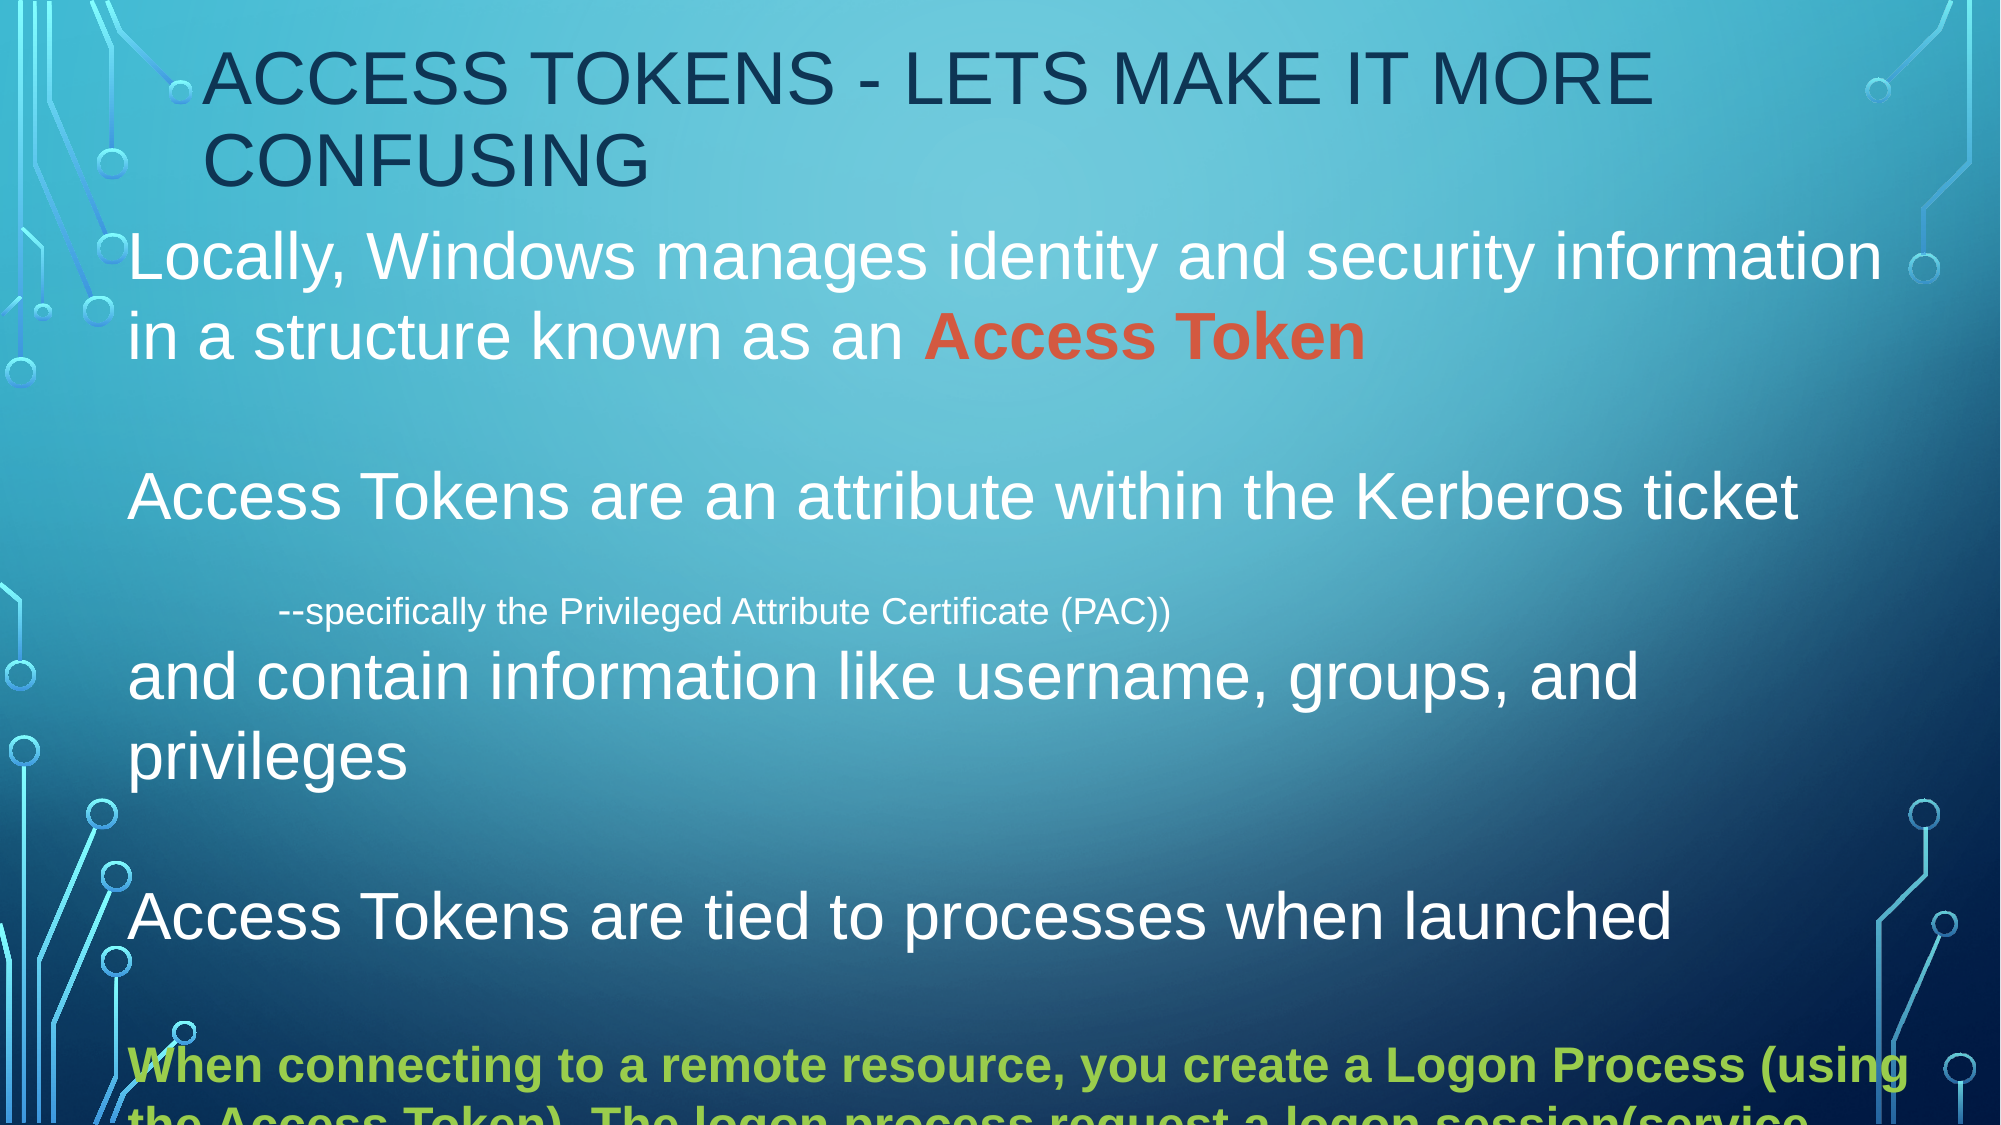

ACCESS tokens - Lets make it more confusing
Locally, Windows manages identity and security information in a structure known as an Access Token

Access Tokens are an attribute within the Kerberos ticket
	--specifically the Privileged Attribute Certificate (PAC))
and contain information like username, groups, and privileges

Access Tokens are tied to processes when launched

When connecting to a remote resource, you create a Logon Process (using the Access Token). The logon process request a logon session(service ticket) on the foreign resource